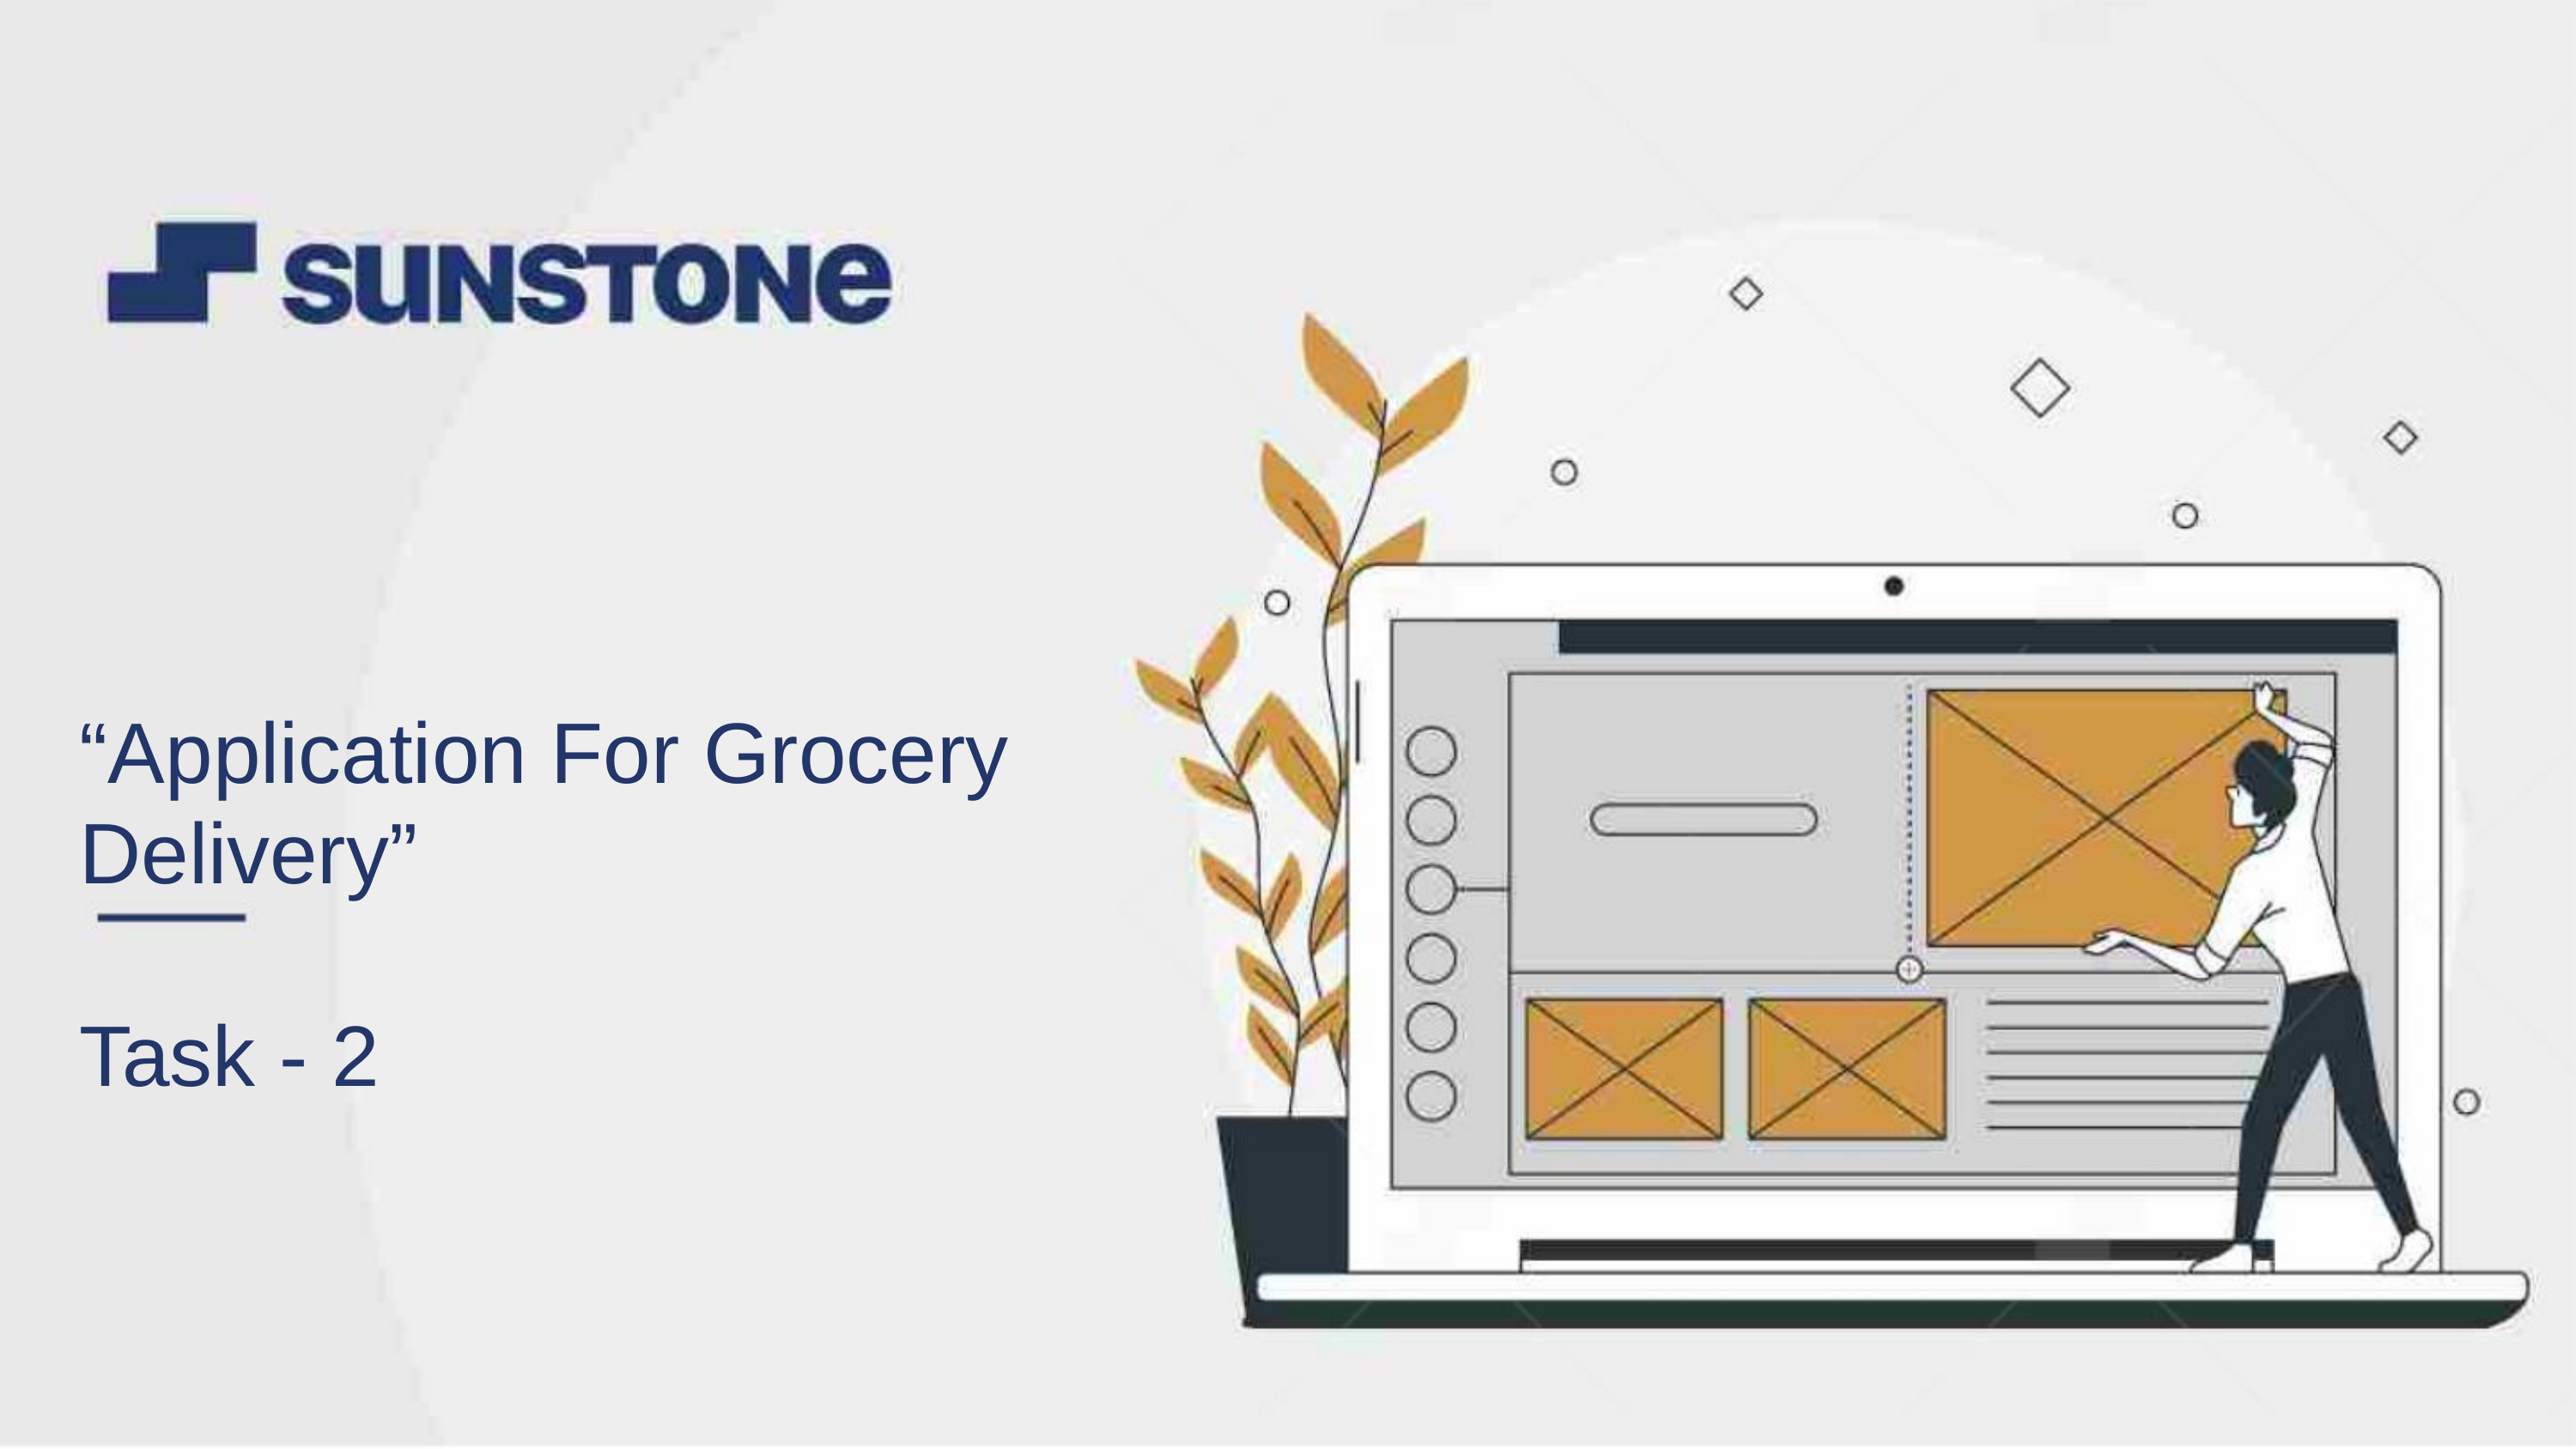

“Application For Grocery Delivery”

Task - 2